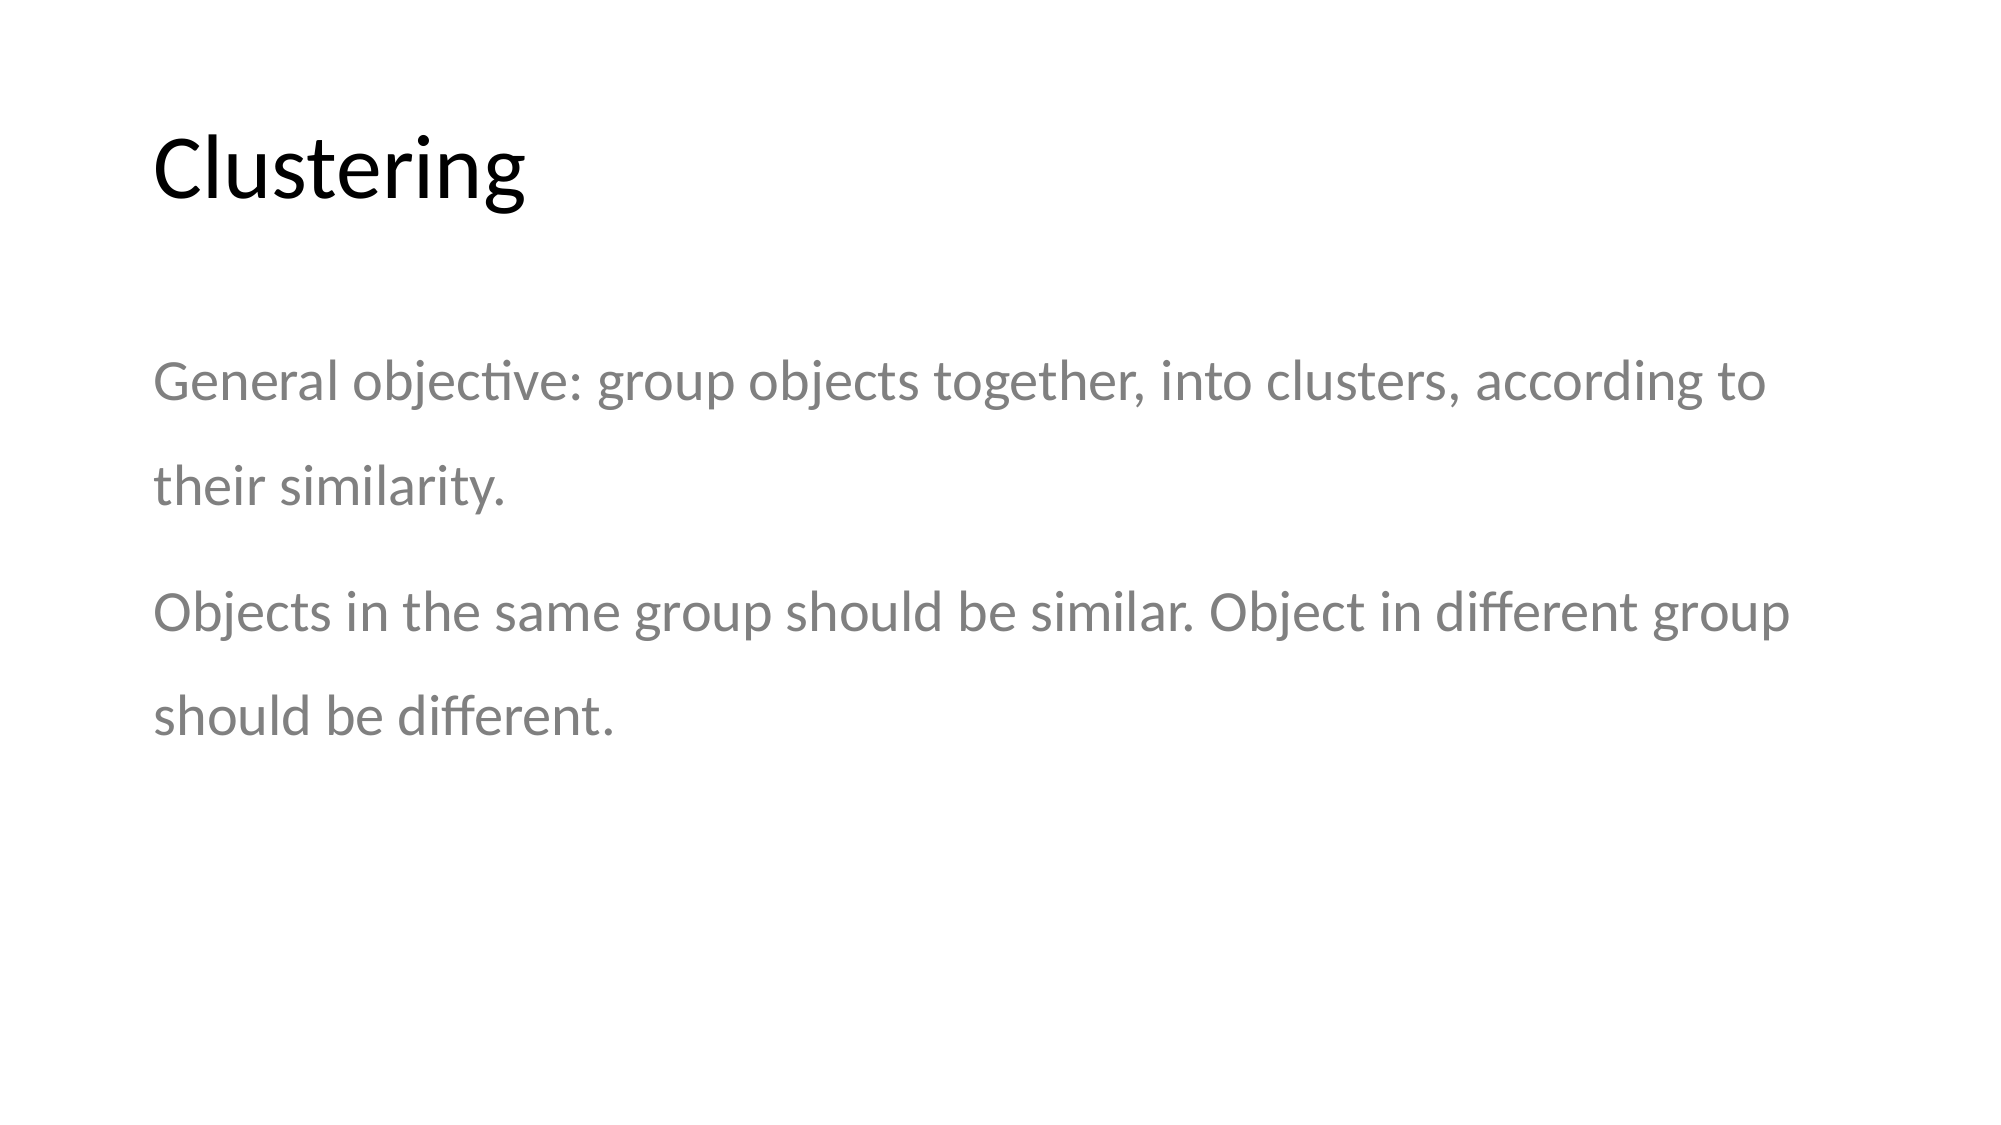

# Clustering
General objective: group objects together, into clusters, according to their similarity.
Objects in the same group should be similar. Object in different group should be different.